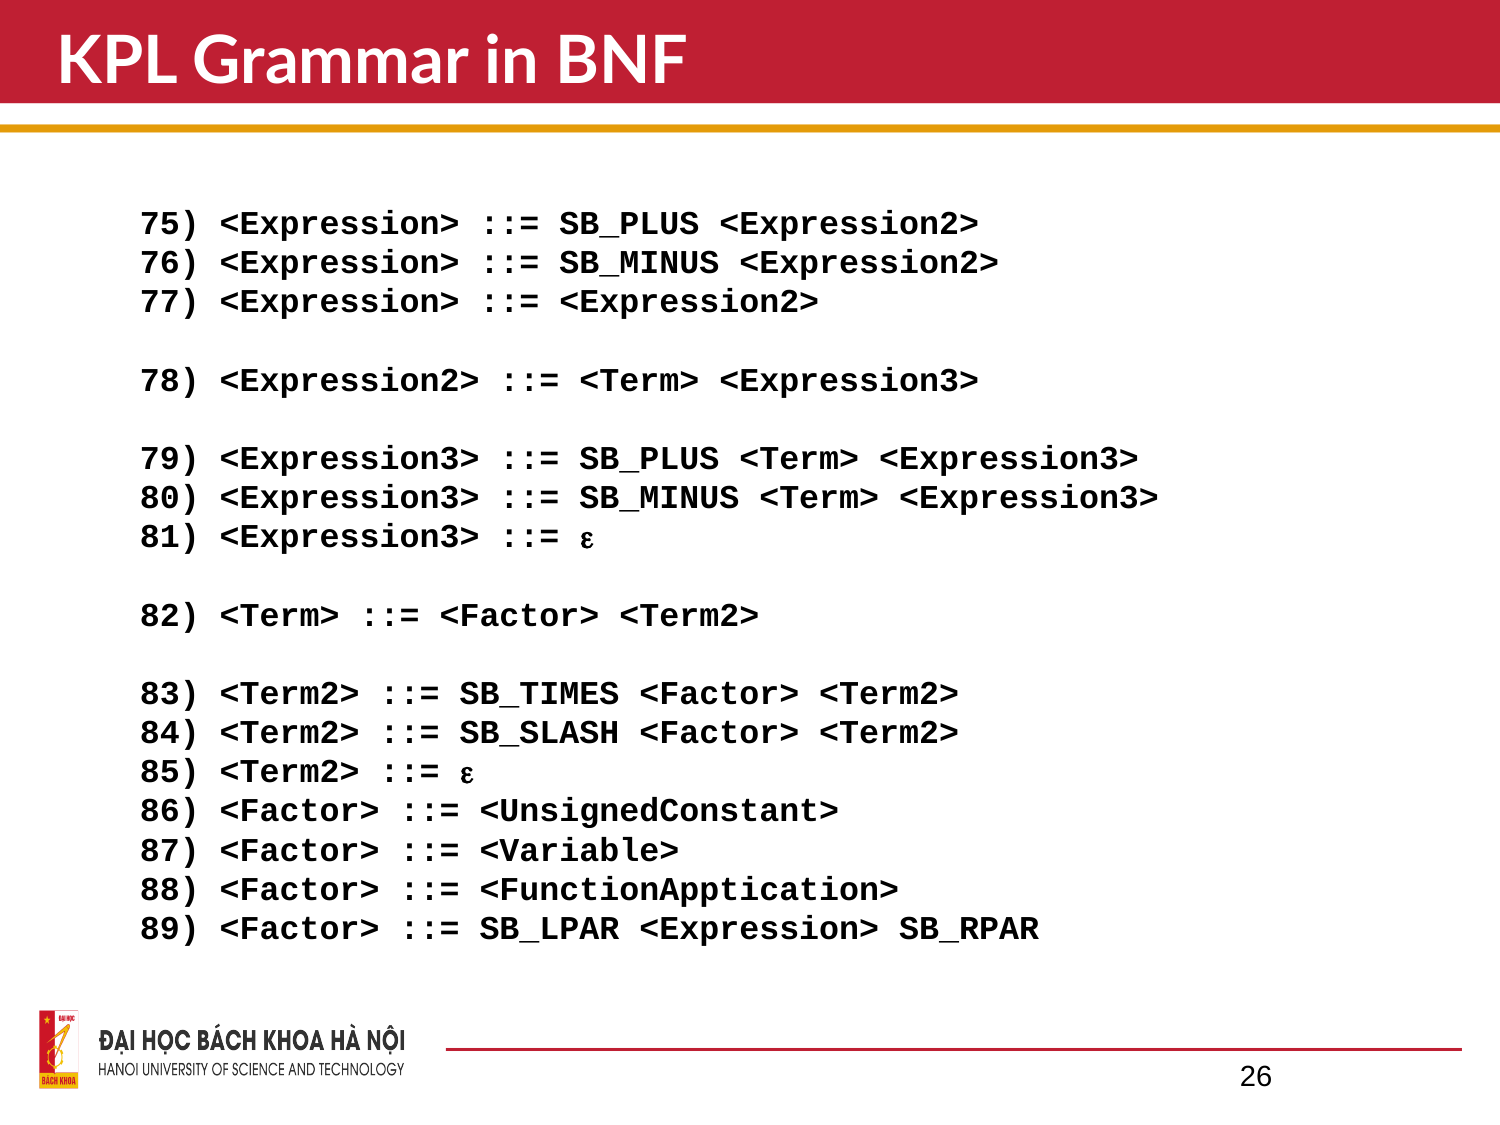

# KPL Grammar in BNF
75) <Expression> ::= SB_PLUS <Expression2>
76) <Expression> ::= SB_MINUS <Expression2>
77) <Expression> ::= <Expression2>

78) <Expression2> ::= <Term> <Expression3>

79) <Expression3> ::= SB_PLUS <Term> <Expression3>
80) <Expression3> ::= SB_MINUS <Term> <Expression3>
81) <Expression3> ::= ε

82) <Term> ::= <Factor> <Term2>

83) <Term2> ::= SB_TIMES <Factor> <Term2>
84) <Term2> ::= SB_SLASH <Factor> <Term2>
85) <Term2> ::= ε
86) <Factor> ::= <UnsignedConstant>
87) <Factor> ::= <Variable>
88) <Factor> ::= <FunctionApptication>
89) <Factor> ::= SB_LPAR <Expression> SB_RPAR

26